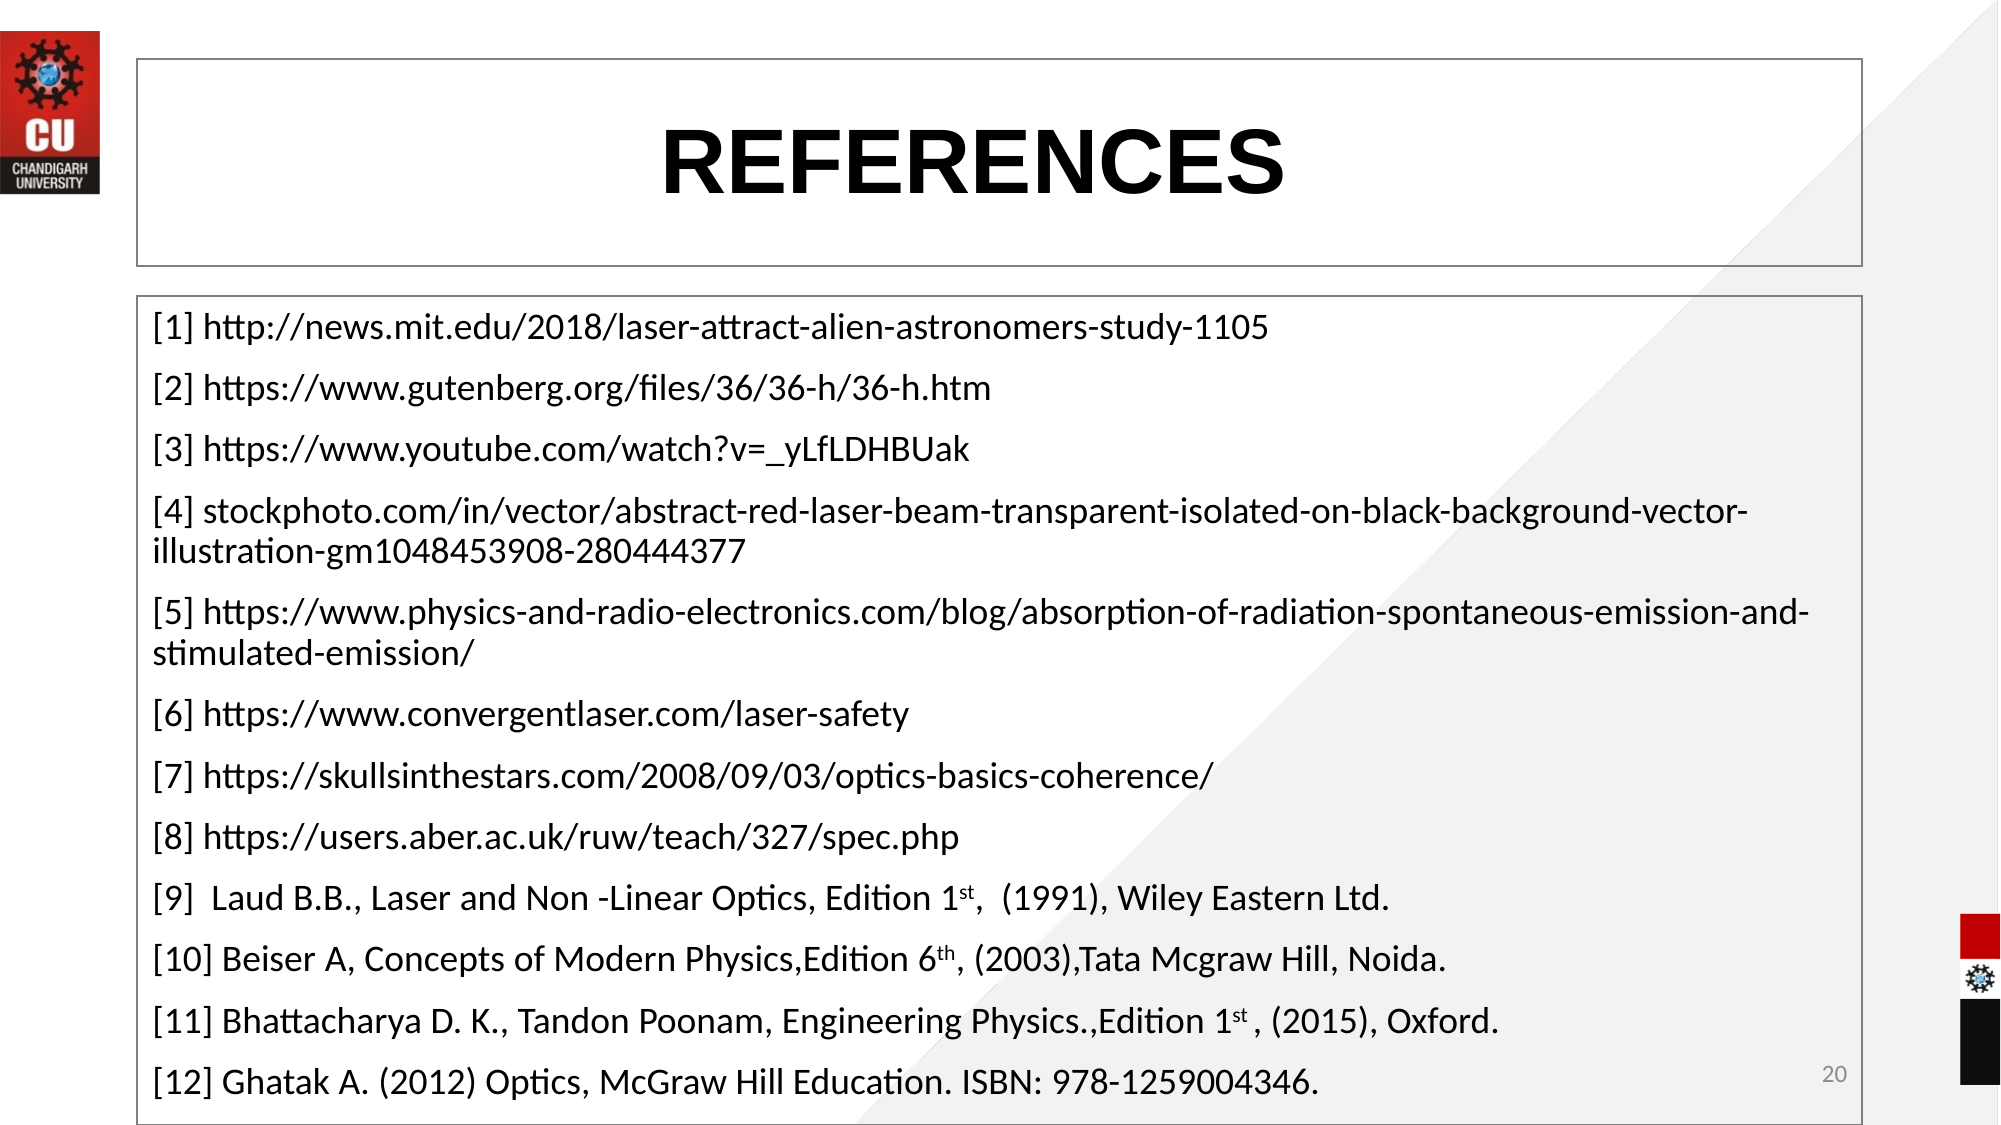

# REFERENCES

[1] http://news.mit.edu/2018/laser-attract-alien-astronomers-study-1105
[2] https://www.gutenberg.org/files/36/36-h/36-h.htm
[3] https://www.youtube.com/watch?v=_yLfLDHBUak
[4] stockphoto.com/in/vector/abstract-red-laser-beam-transparent-isolated-on-black-background-vector-illustration-gm1048453908-280444377
[5] https://www.physics-and-radio-electronics.com/blog/absorption-of-radiation-spontaneous-emission-and-stimulated-emission/
[6] https://www.convergentlaser.com/laser-safety
[7] https://skullsinthestars.com/2008/09/03/optics-basics-coherence/
[8] https://users.aber.ac.uk/ruw/teach/327/spec.php
[9]  Laud B.B., Laser and Non -Linear Optics, Edition 1st,  (1991), Wiley Eastern Ltd.
[10] Beiser A, Concepts of Modern Physics,Edition 6th, (2003),Tata Mcgraw Hill, Noida.
[11] Bhattacharya D. K., Tandon Poonam, Engineering Physics.,Edition 1st , (2015), Oxford.
[12] Ghatak A. (2012) Optics, McGraw Hill Education. ISBN: 978-1259004346.

20